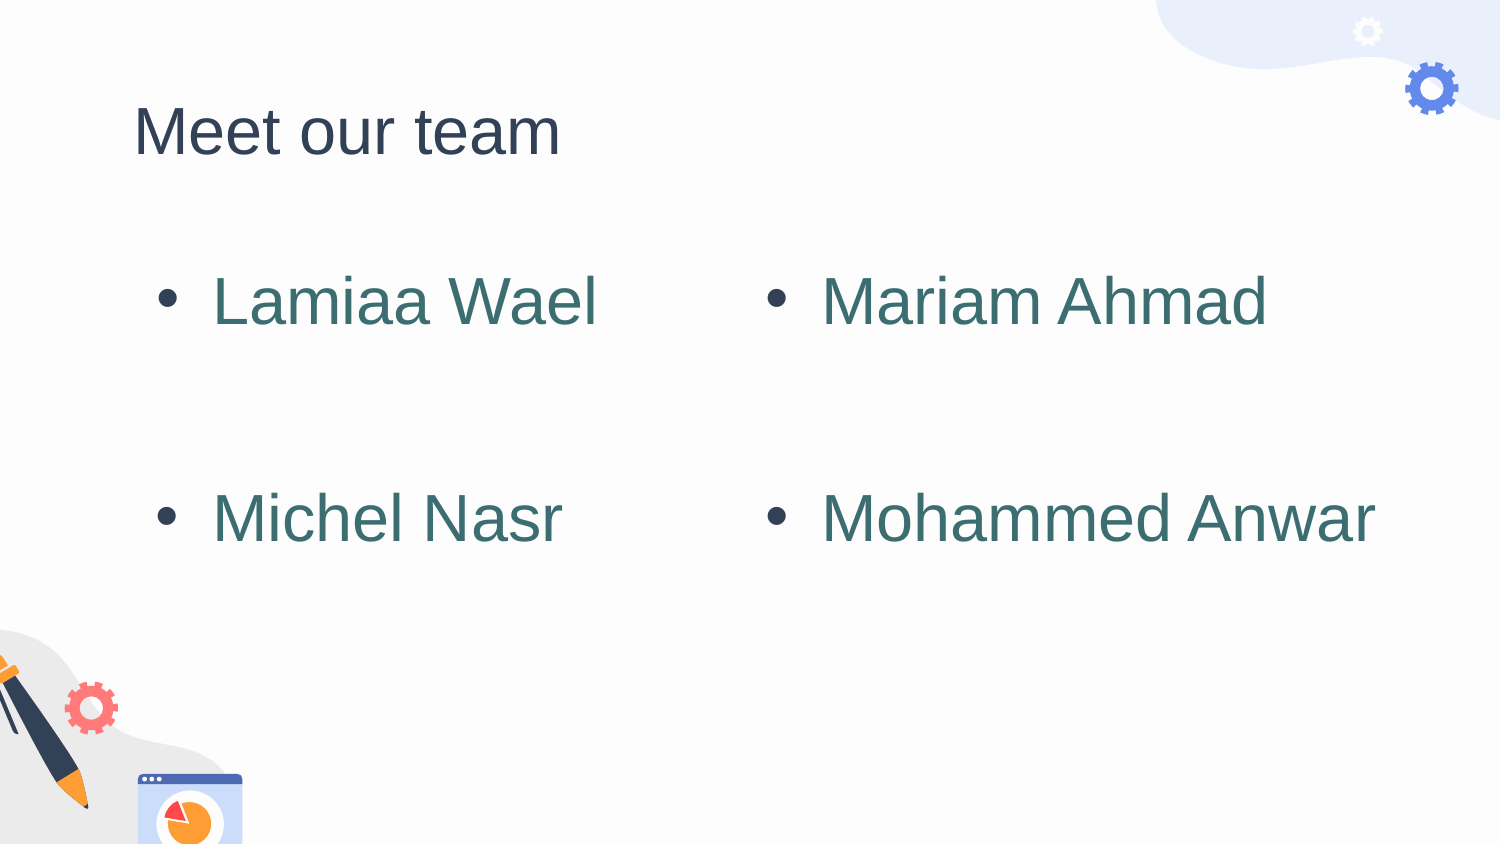

# Meet our team
Lamiaa Wael
Mariam Ahmad
Michel Nasr
Mohammed Anwar